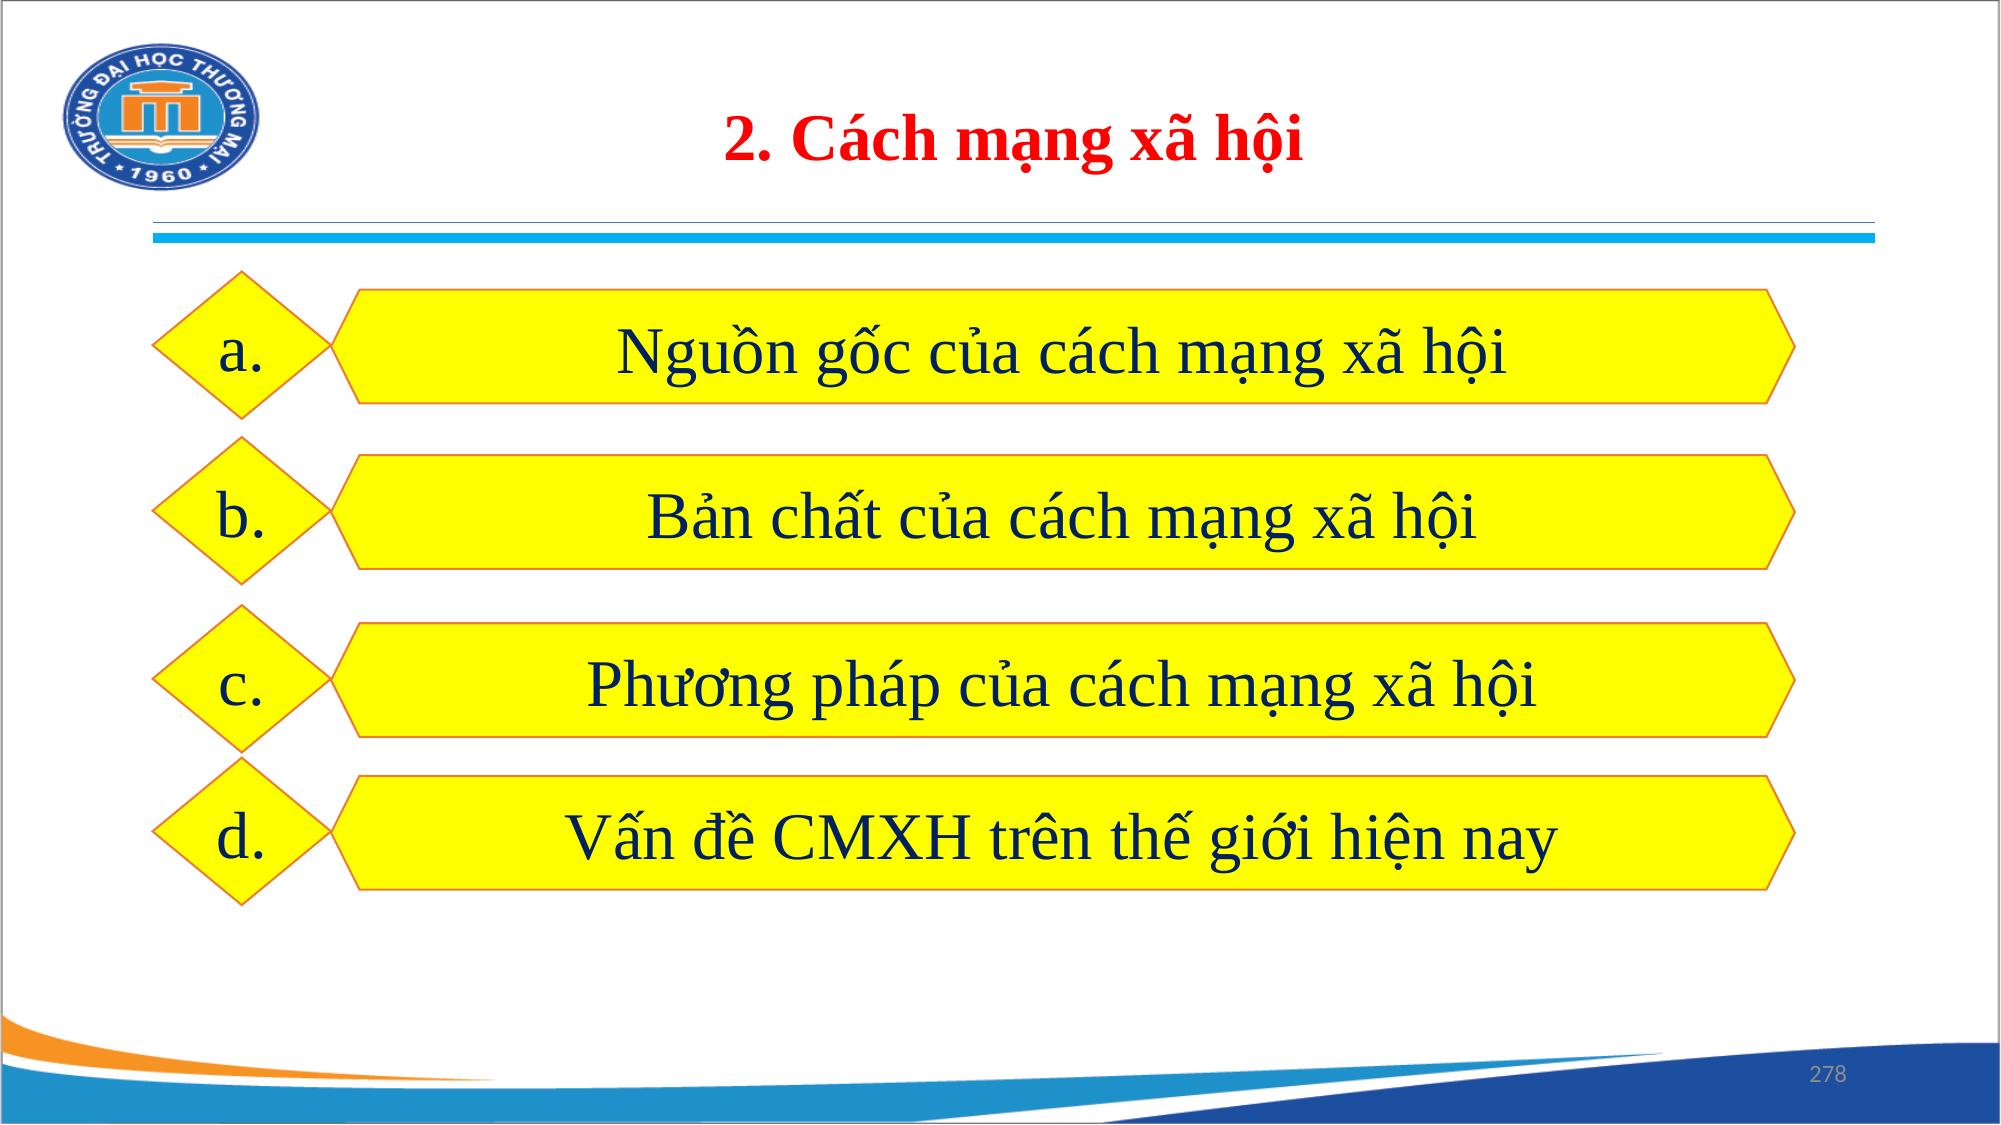

2. Cách mạng xã hội
a.
Nguồn gốc của cách mạng xã hội
b.
Bản chất của cách mạng xã hội
c.
Phương pháp của cách mạng xã hội
d.
Vấn đề CMXH trên thế giới hiện nay
278